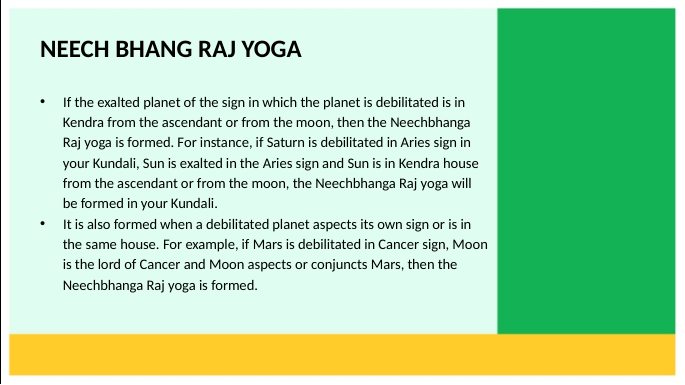

# NEECH BHANG RAJ YOGA
If the exalted planet of the sign in which the planet is debilitated is in
       Kendra from the ascendant or from the moon, then the Neechbhanga
       Raj yoga is formed. For instance, if Saturn is debilitated in Aries sign in
       your Kundali, Sun is exalted in the Aries sign and Sun is in Kendra house
       from the ascendant or from the moon, the Neechbhanga Raj yoga will
       be formed in your Kundali.
It is also formed when a debilitated planet aspects its own sign or is in
       the same house. For example, if Mars is debilitated in Cancer sign, Moon
       is the lord of Cancer and Moon aspects or conjuncts Mars, then the
       Neechbhanga Raj yoga is formed.